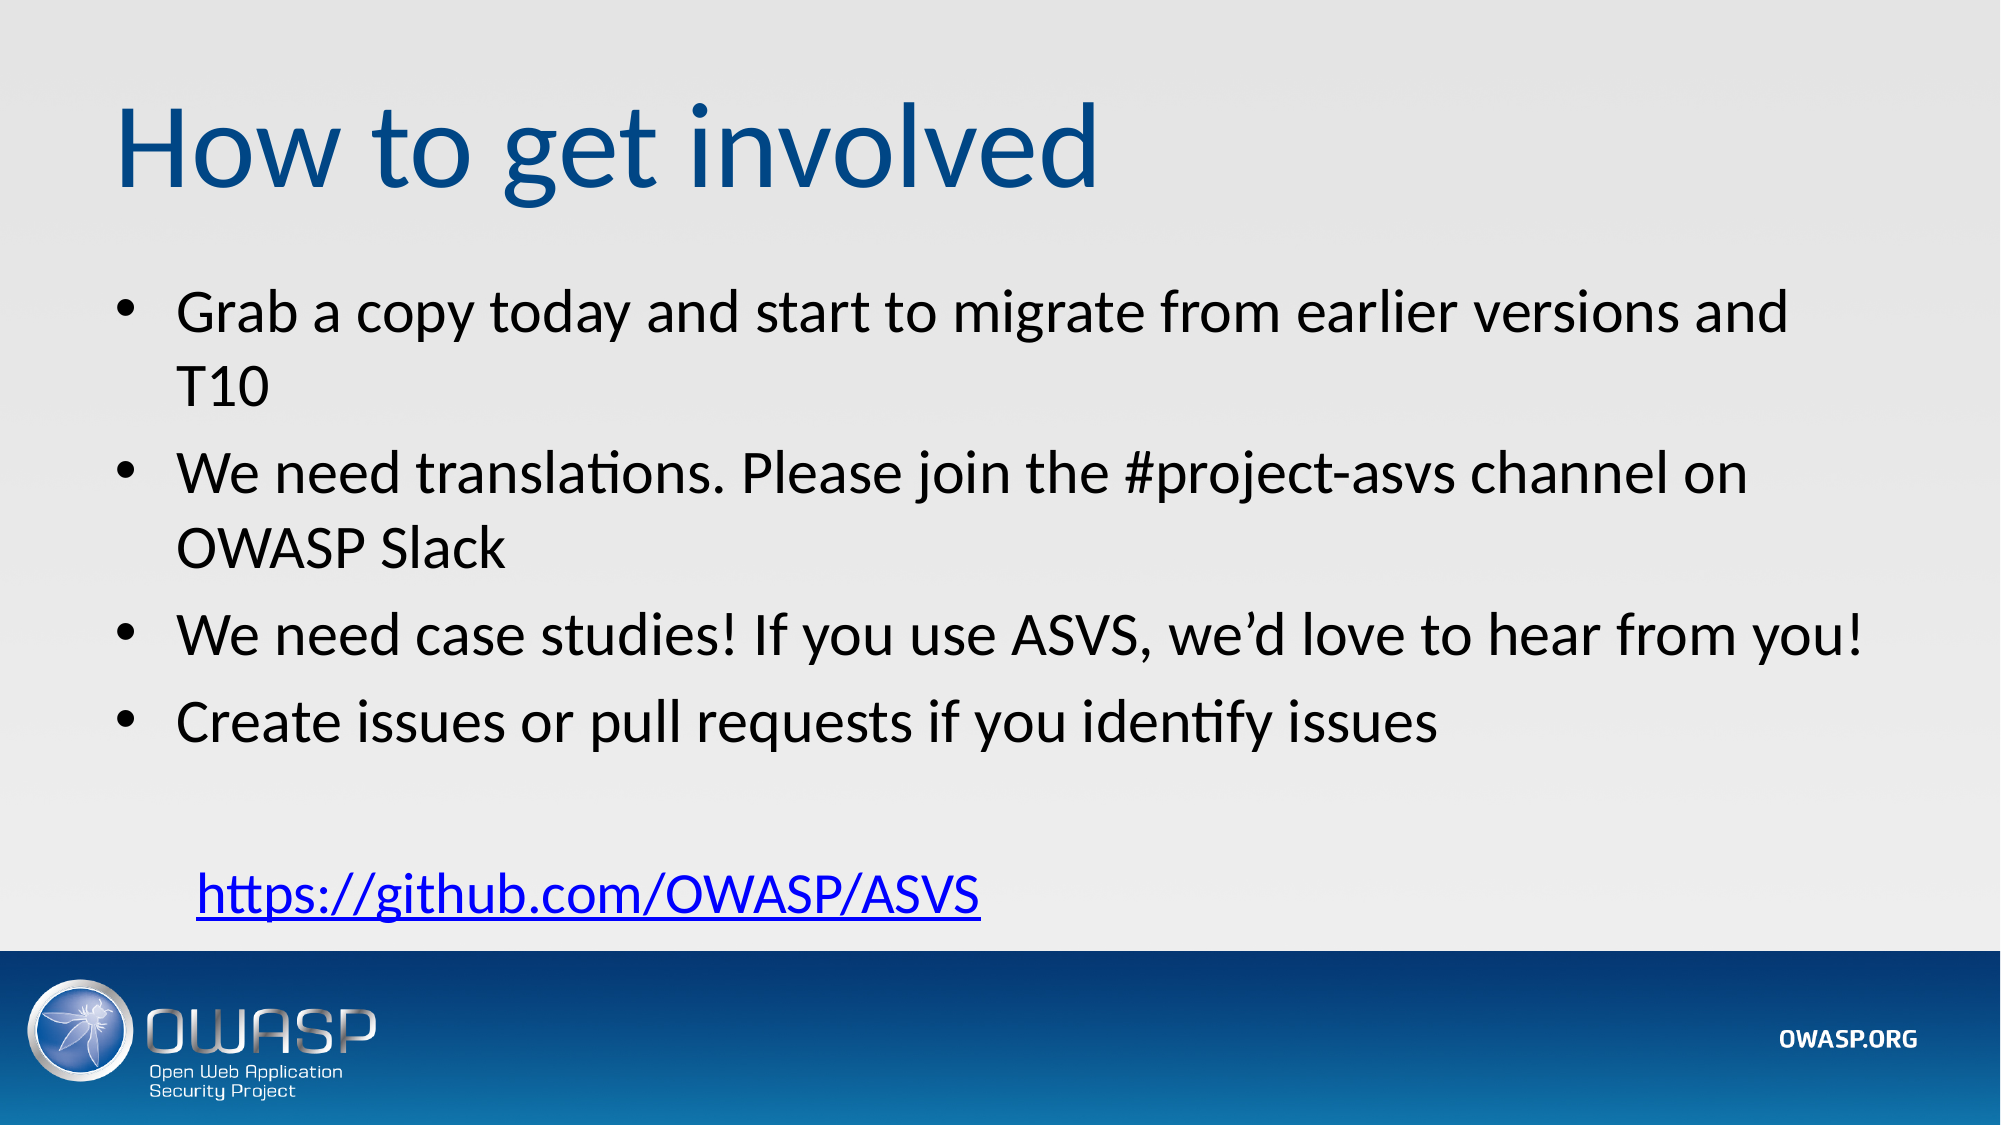

# How to get involved
Grab a copy today and start to migrate from earlier versions and T10
We need translations. Please join the #project-asvs channel on OWASP Slack
We need case studies! If you use ASVS, we’d love to hear from you!
Create issues or pull requests if you identify issues
https://github.com/OWASP/ASVS